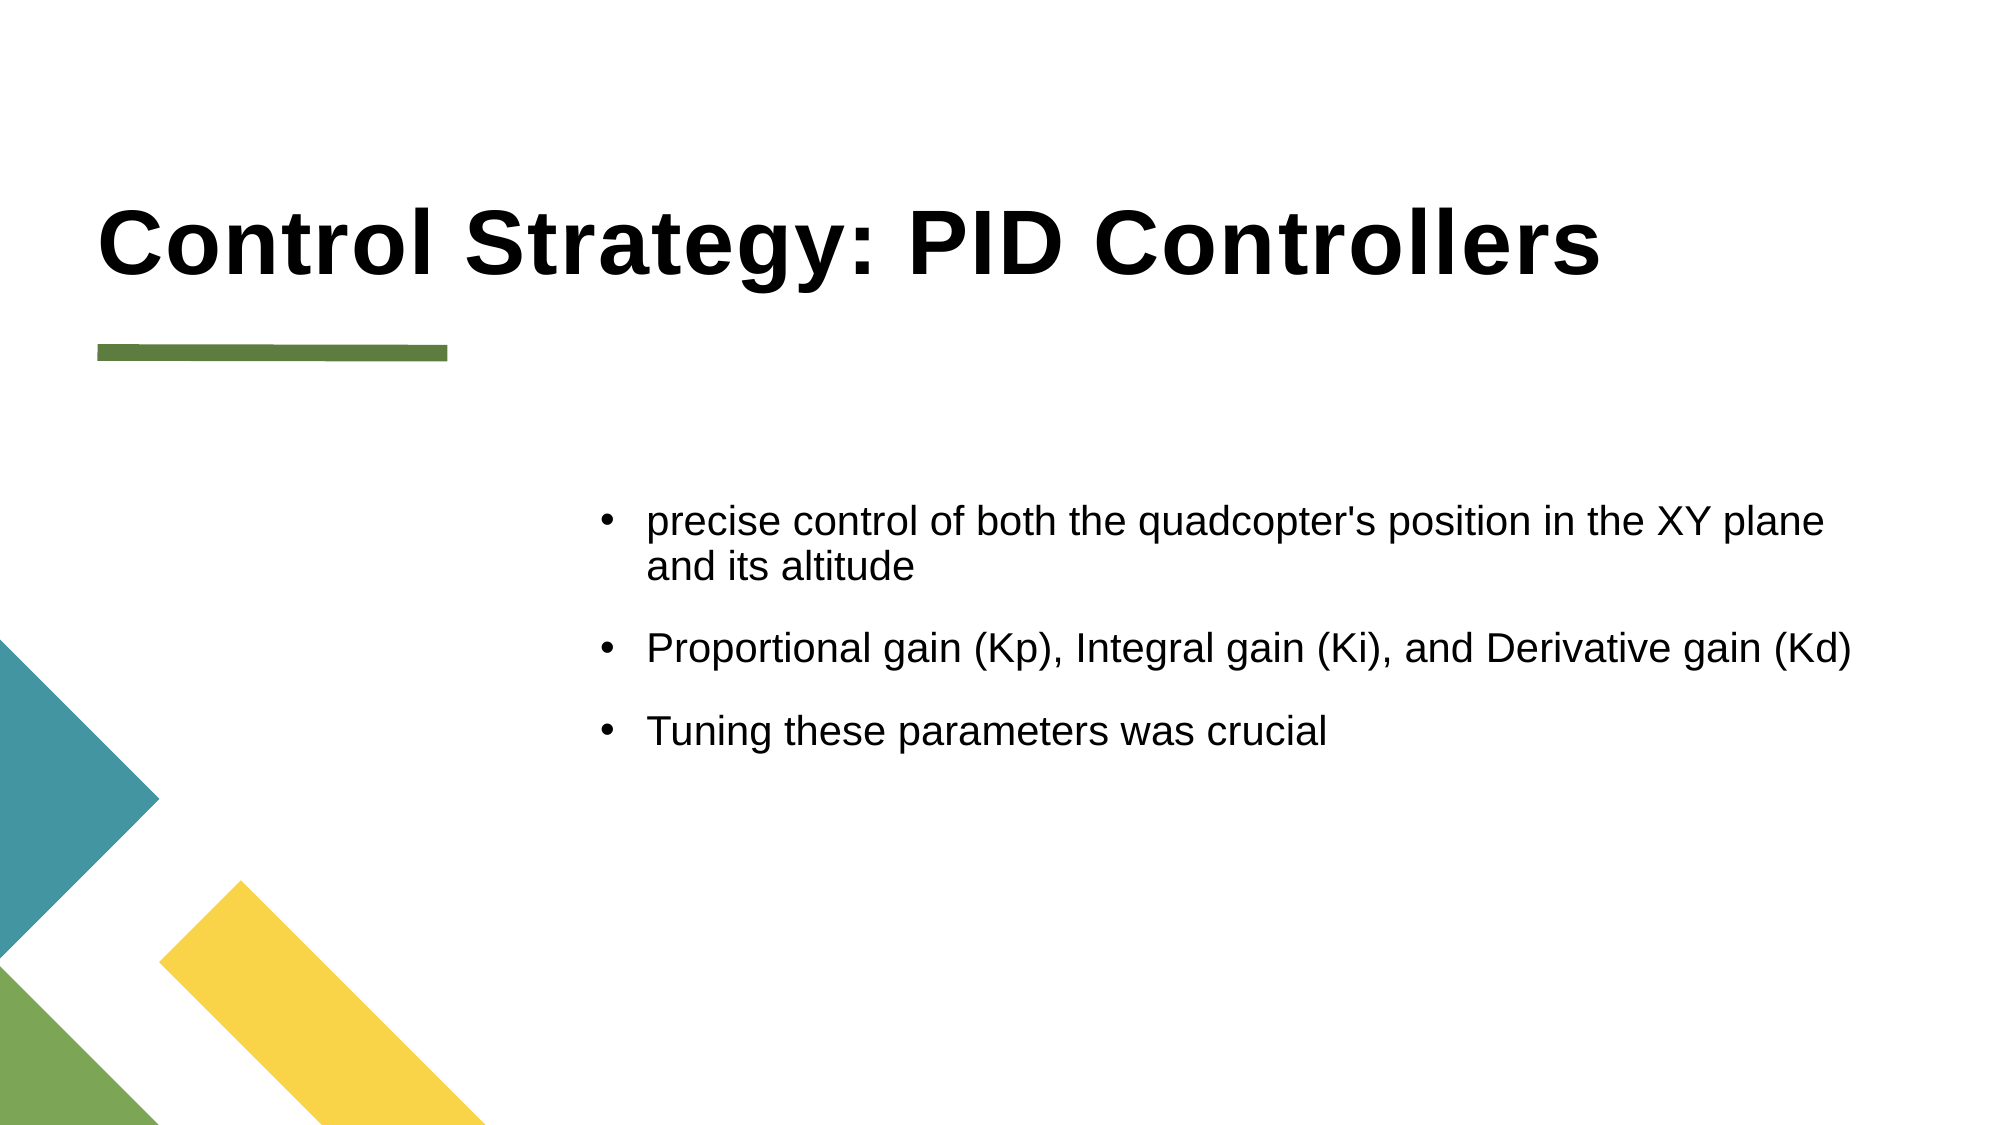

Objective: Program a quadcopter to autonomously draw a square

# Control Strategy: PID Controllers

Objective: Program a quadcopter to autonomously draw a square

Objective: Program a quadcopter to autonomously draw a square

Objective: Program a quadcopter to autonomously draw a square

precise control of both the quadcopter's position in the XY plane and its altitude
Proportional gain (Kp), Integral gain (Ki), and Derivative gain (Kd)
Tuning these parameters was crucial